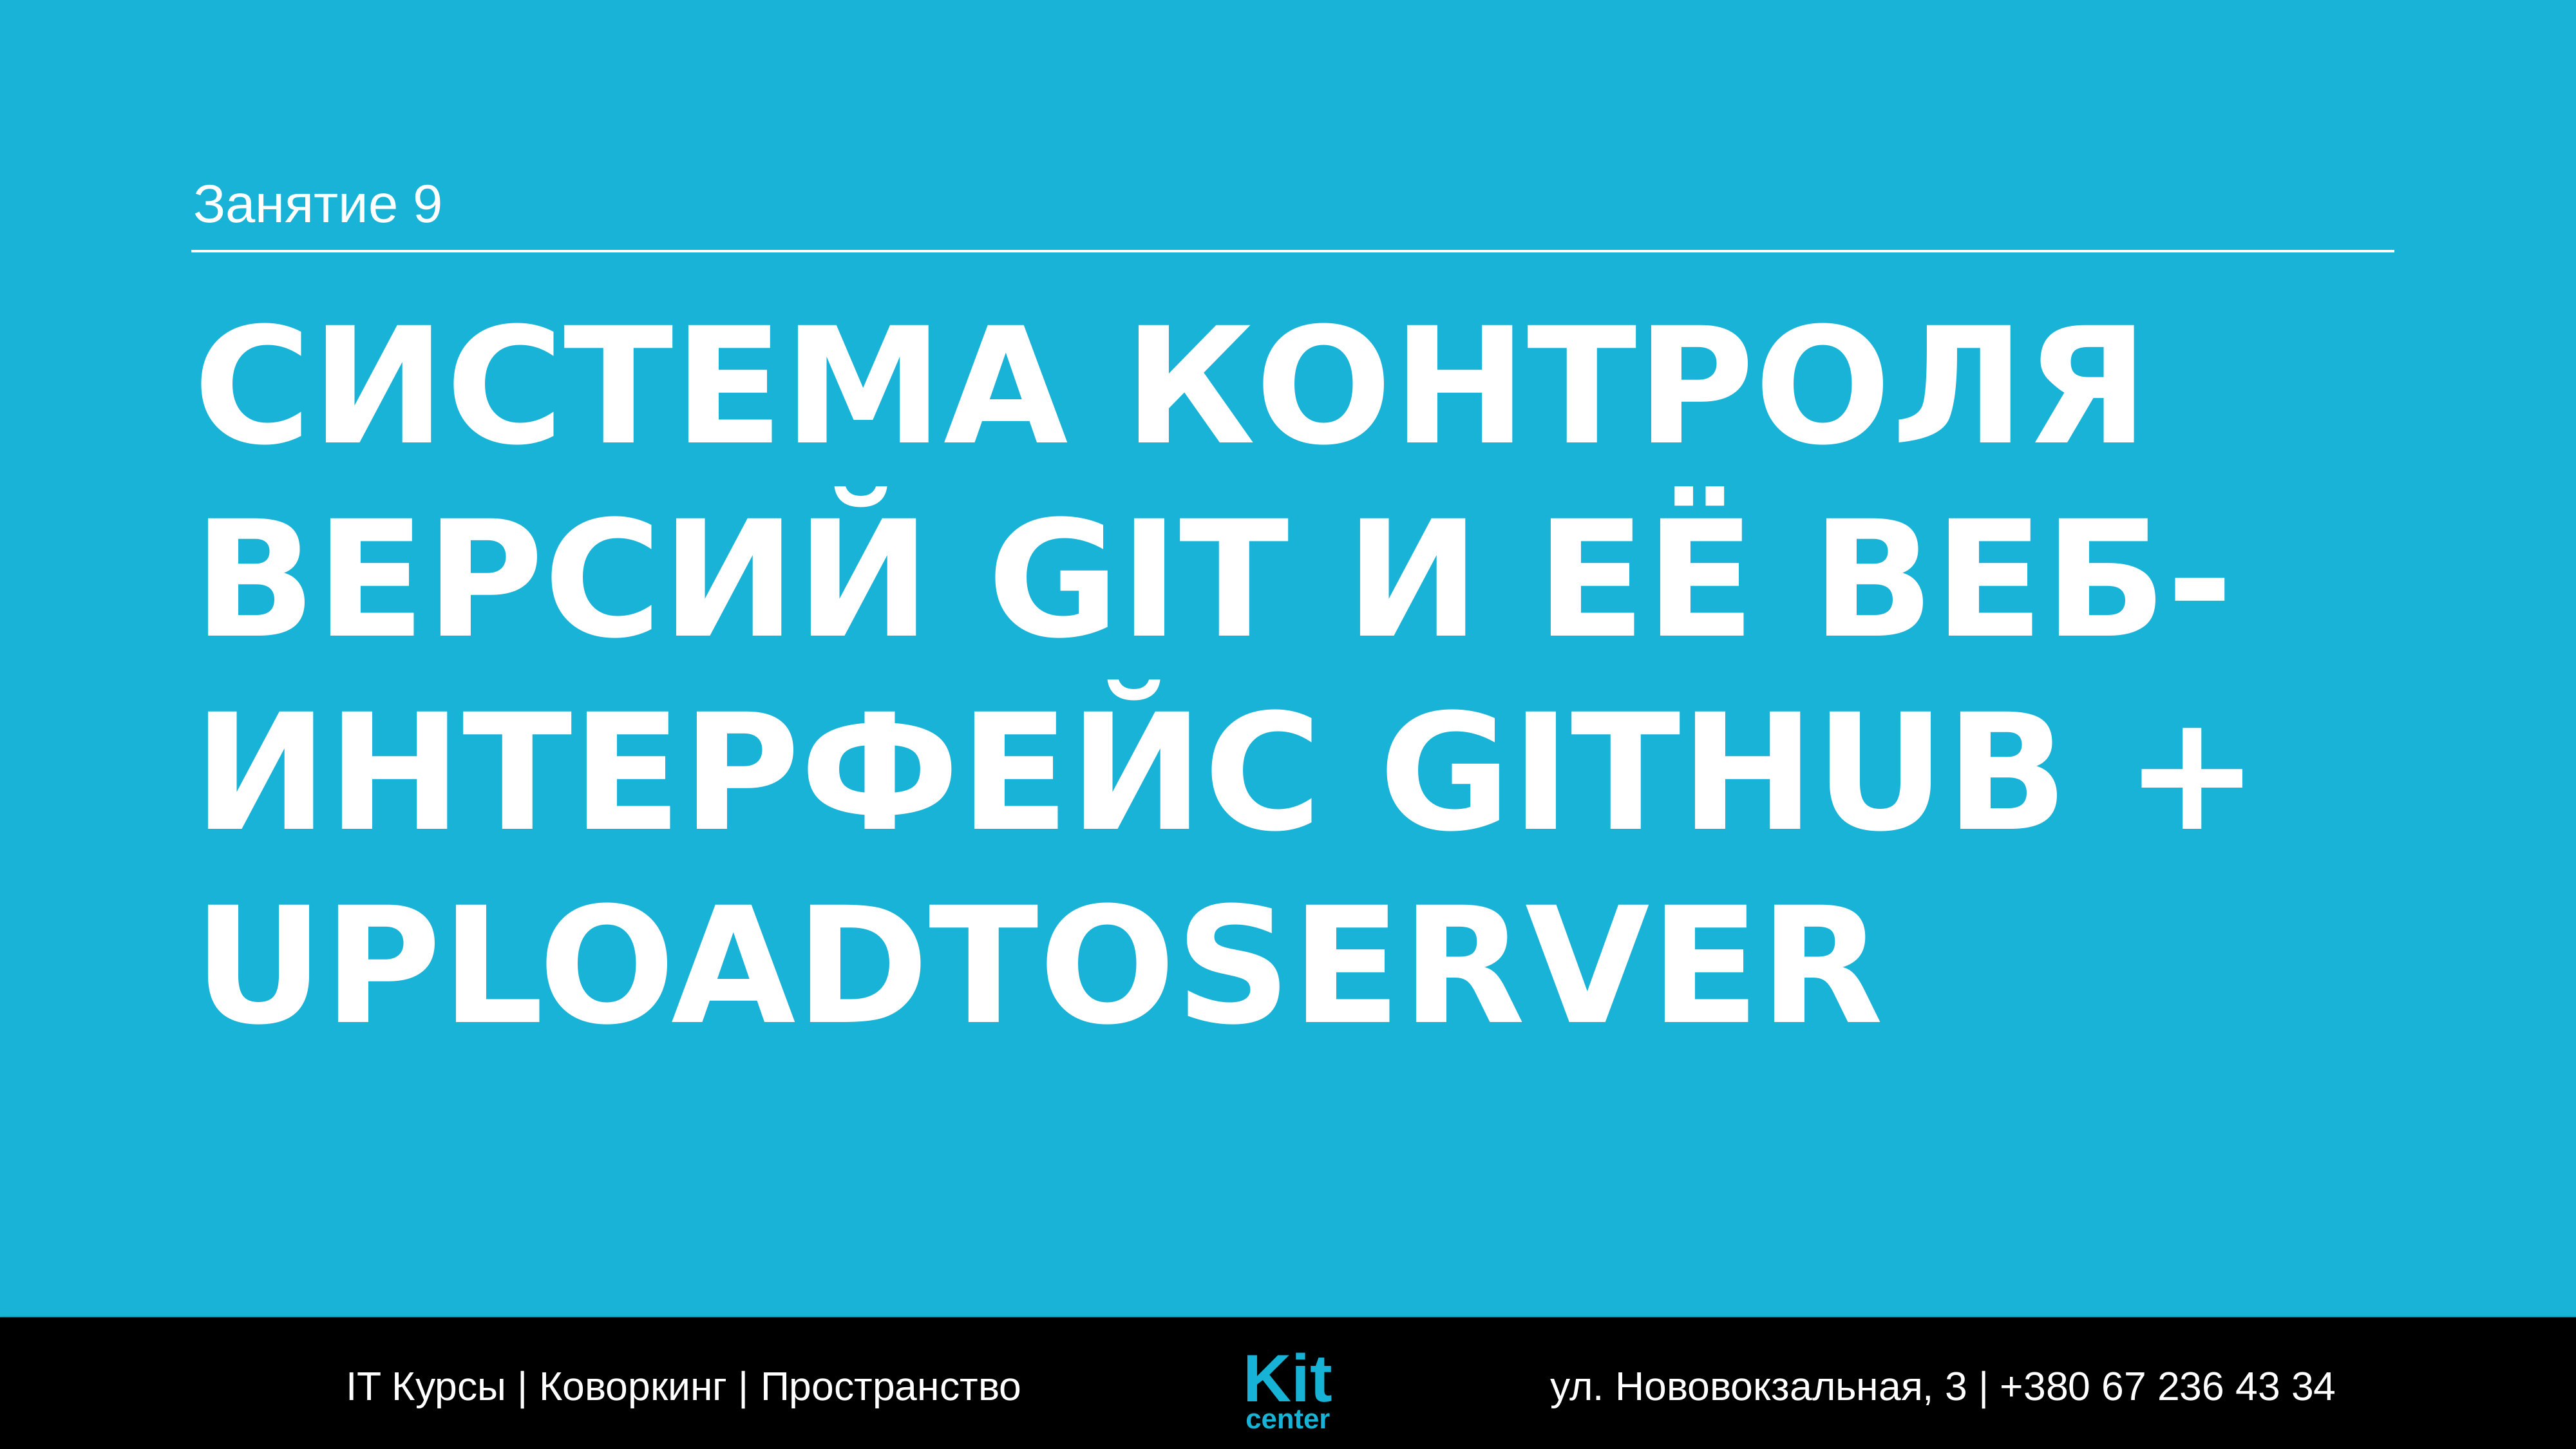

Занятие 9
# Система контроля версий Git и её веб-интерфейс GitHub + UploadToServer